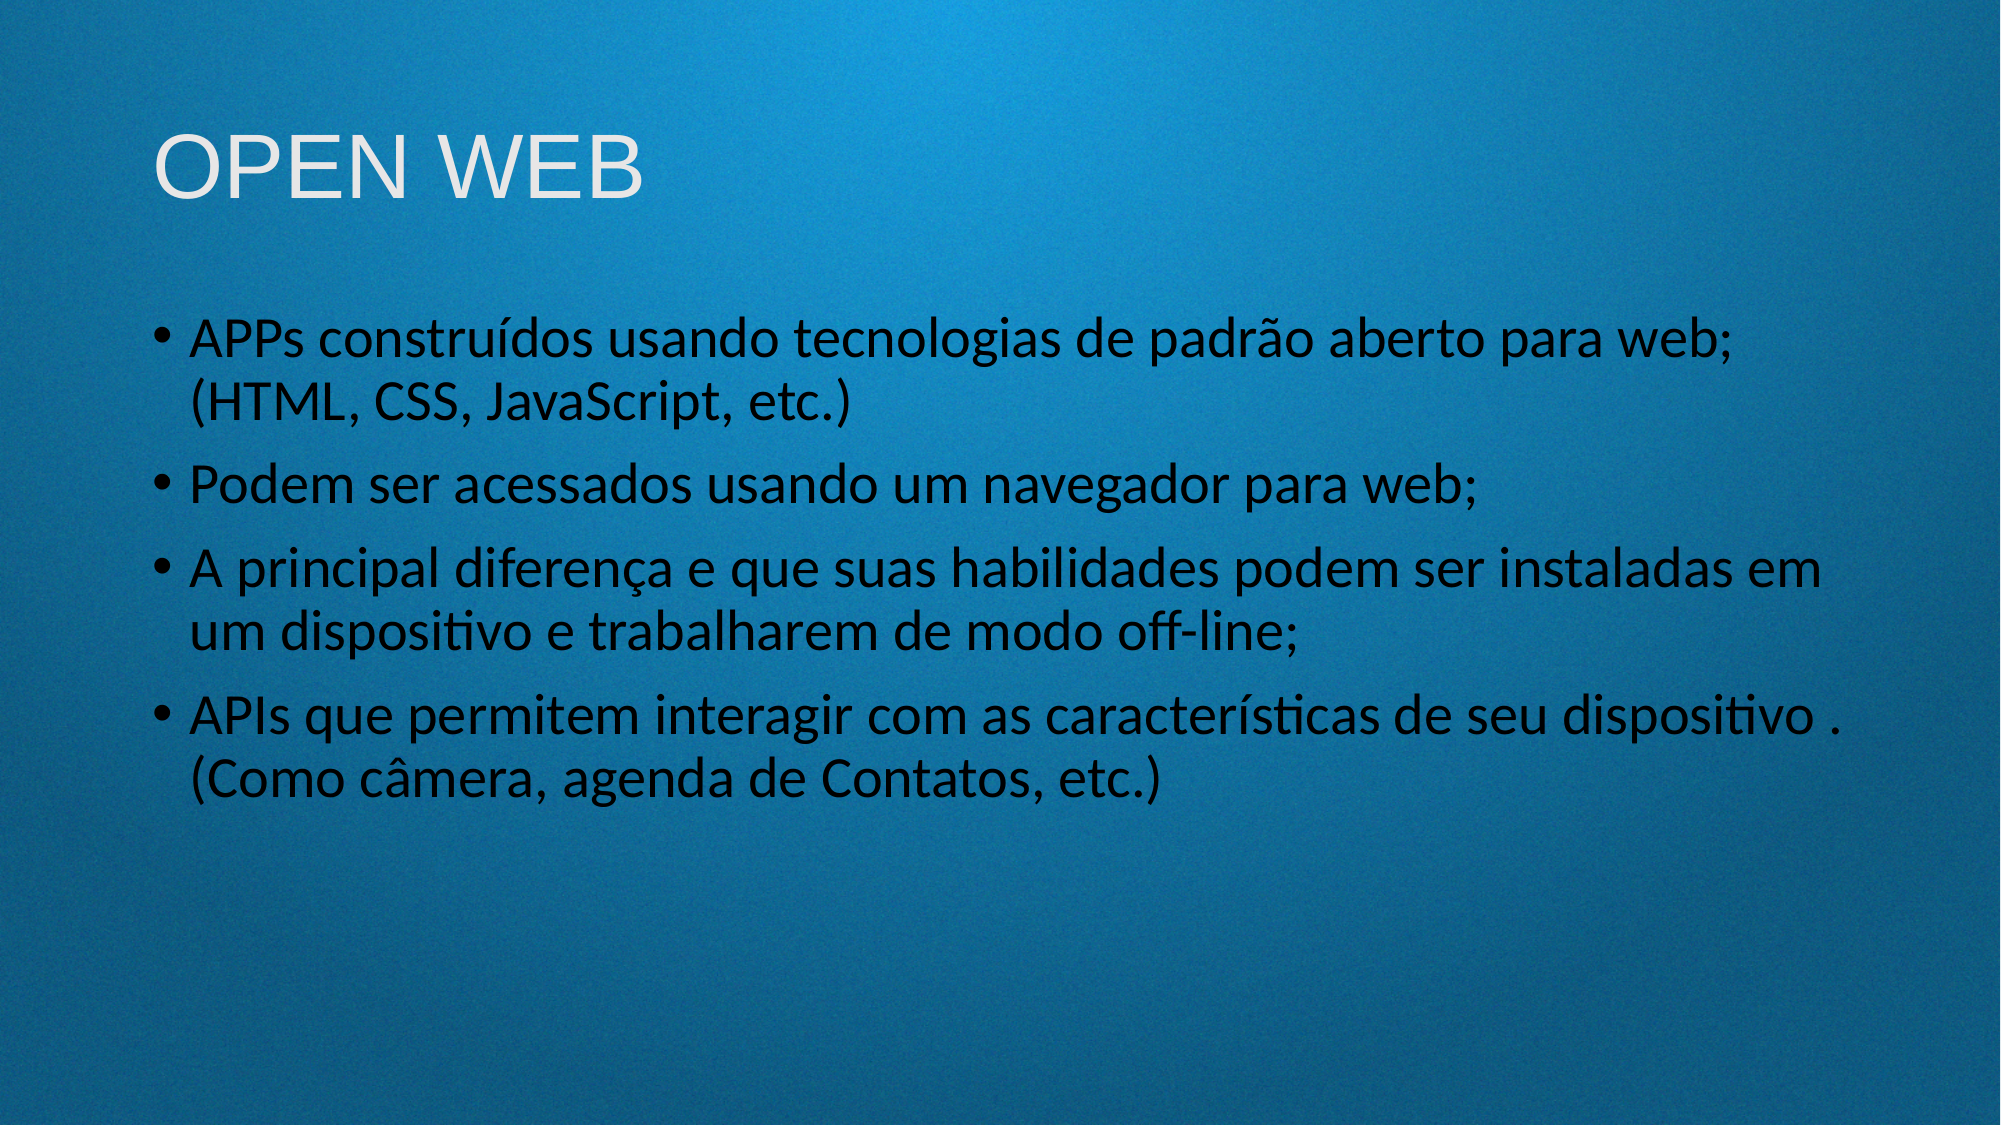

# OPEN WEB
APPs construídos usando tecnologias de padrão aberto para web; (HTML, CSS, JavaScript, etc.)
Podem ser acessados usando um navegador para web;
A principal diferença e que suas habilidades podem ser instaladas em um dispositivo e trabalharem de modo off-line;
APIs que permitem interagir com as características de seu dispositivo . (Como câmera, agenda de Contatos, etc.)